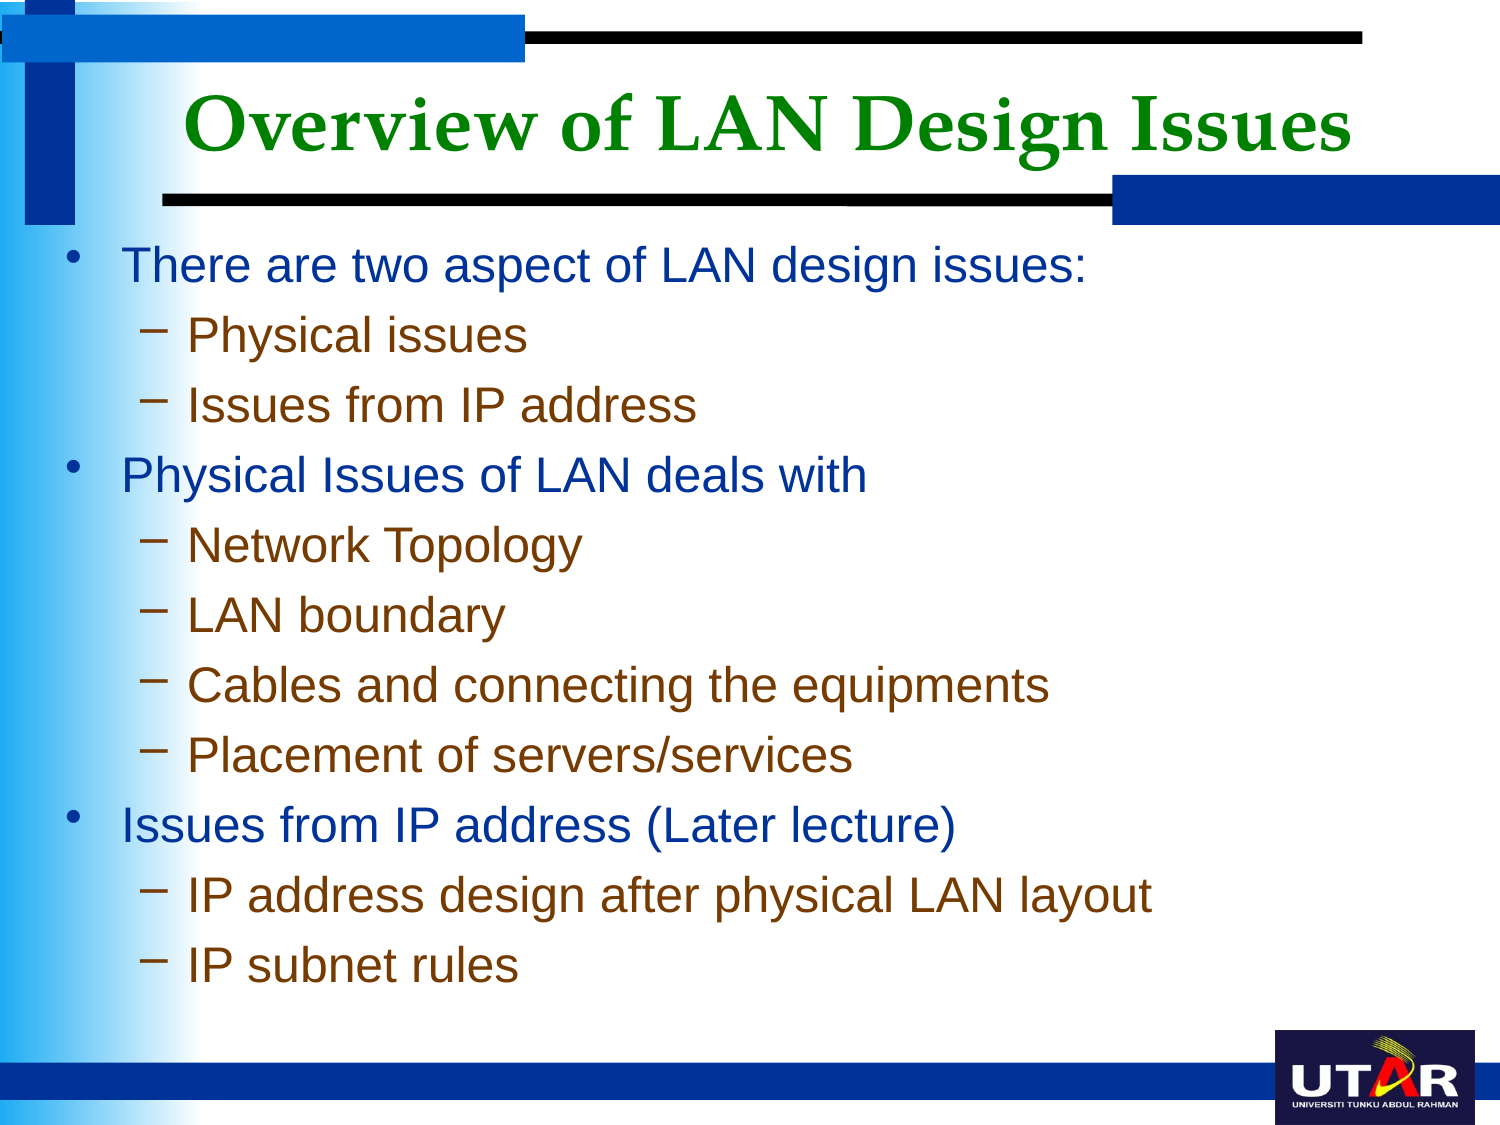

# Overview of LAN Design Issues
There are two aspect of LAN design issues:
Physical issues
Issues from IP address
Physical Issues of LAN deals with
Network Topology
LAN boundary
Cables and connecting the equipments
Placement of servers/services
Issues from IP address (Later lecture)
IP address design after physical LAN layout
IP subnet rules